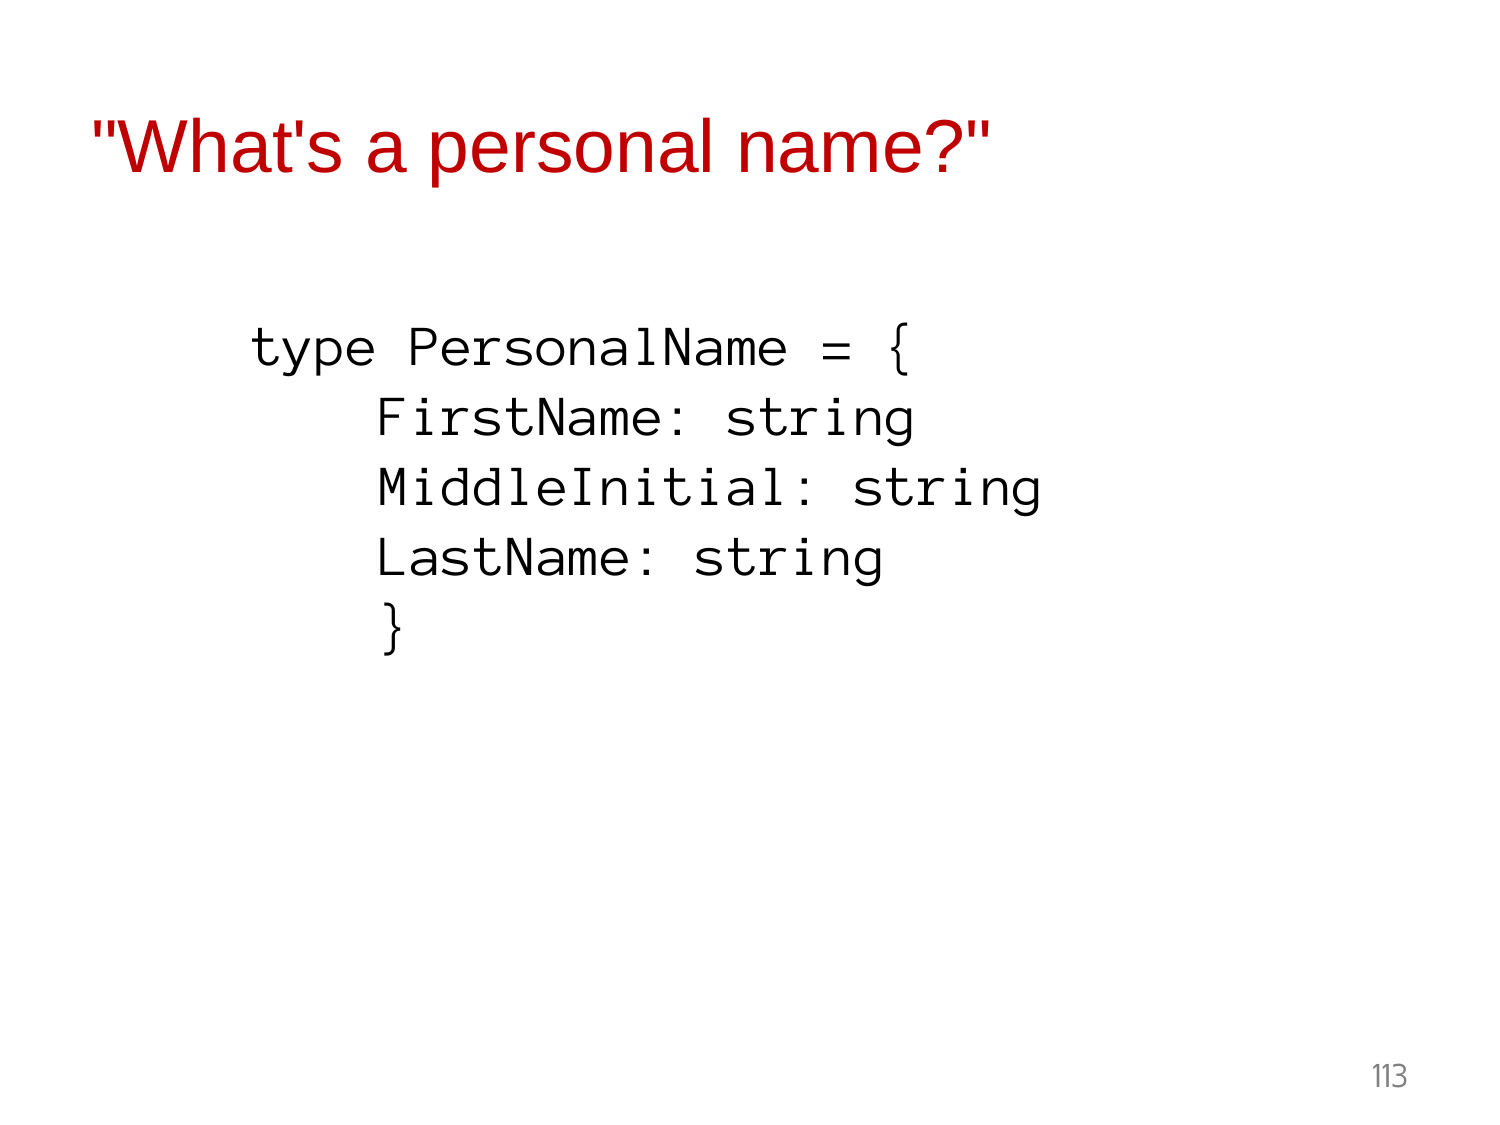

"What's a personal name?"
type PersonalName = {
    FirstName: string
    MiddleInitial: string
    LastName: string
    }